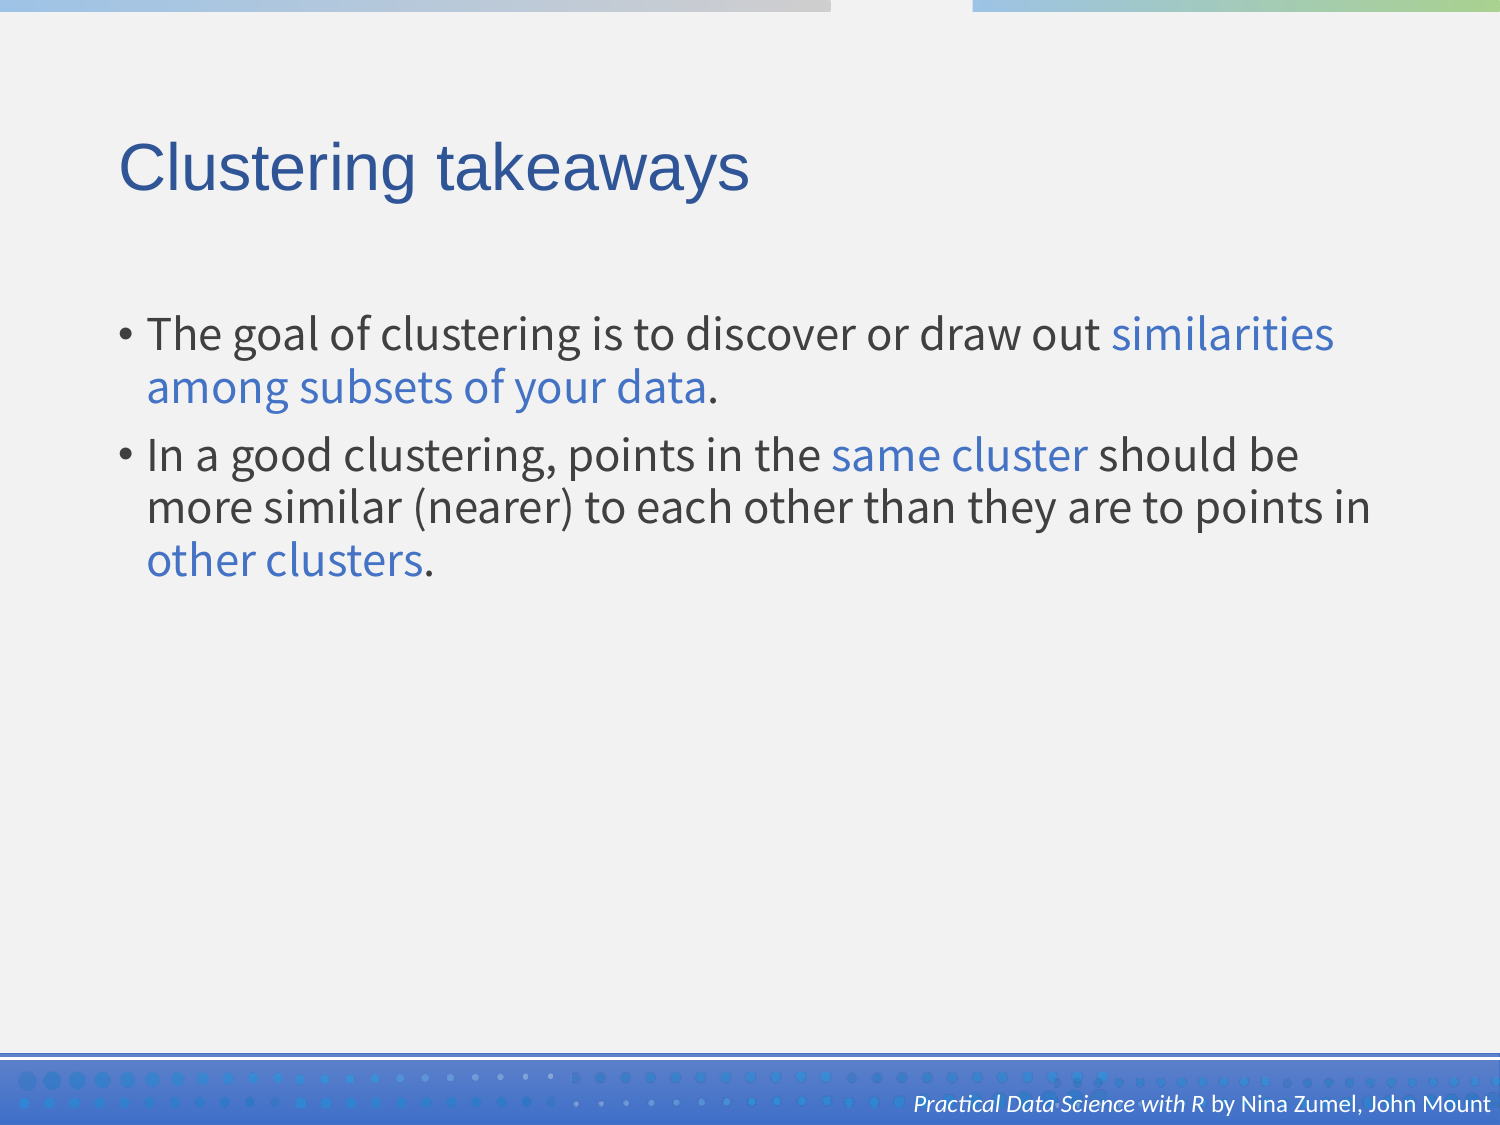

# Clustering takeaways
The goal of clustering is to discover or draw out similarities among subsets of your data.
In a good clustering, points in the same cluster should be more similar (nearer) to each other than they are to points in other clusters.
Practical Data Science with R by Nina Zumel, John Mount